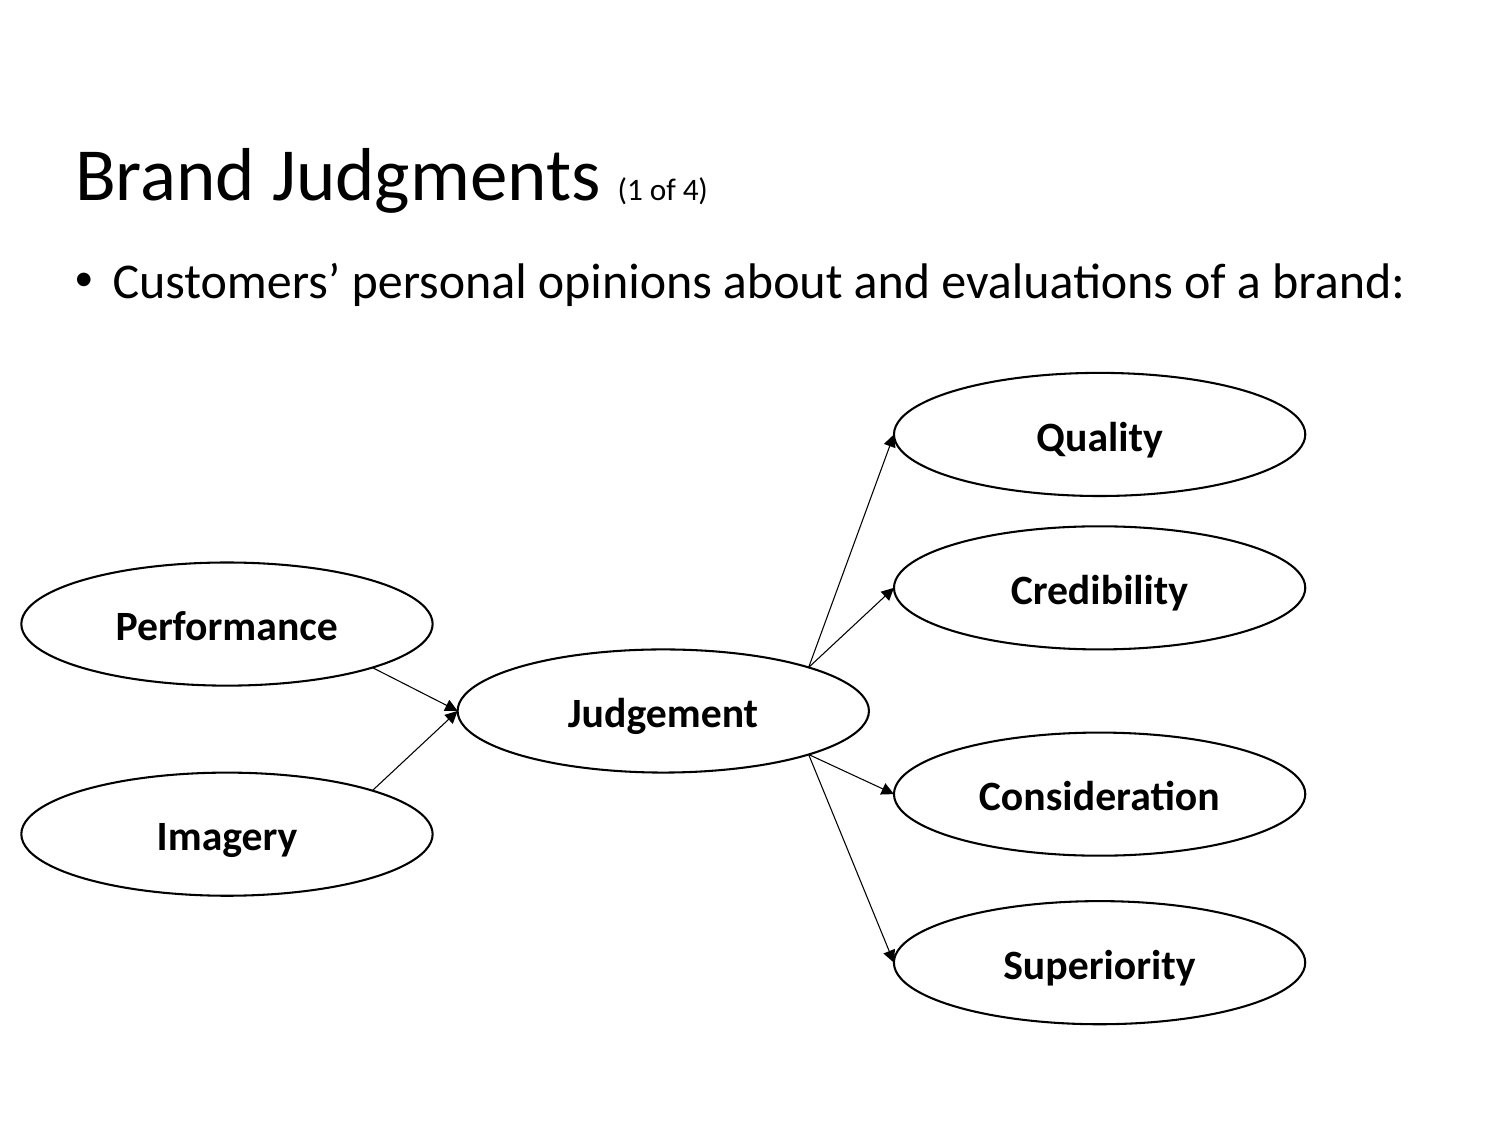

# Brand Judgments (1 of 4)
Customers’ personal opinions about and evaluations of a brand:

Quality
Credibility
Performance
Judgement
Consideration
Imagery
Superiority